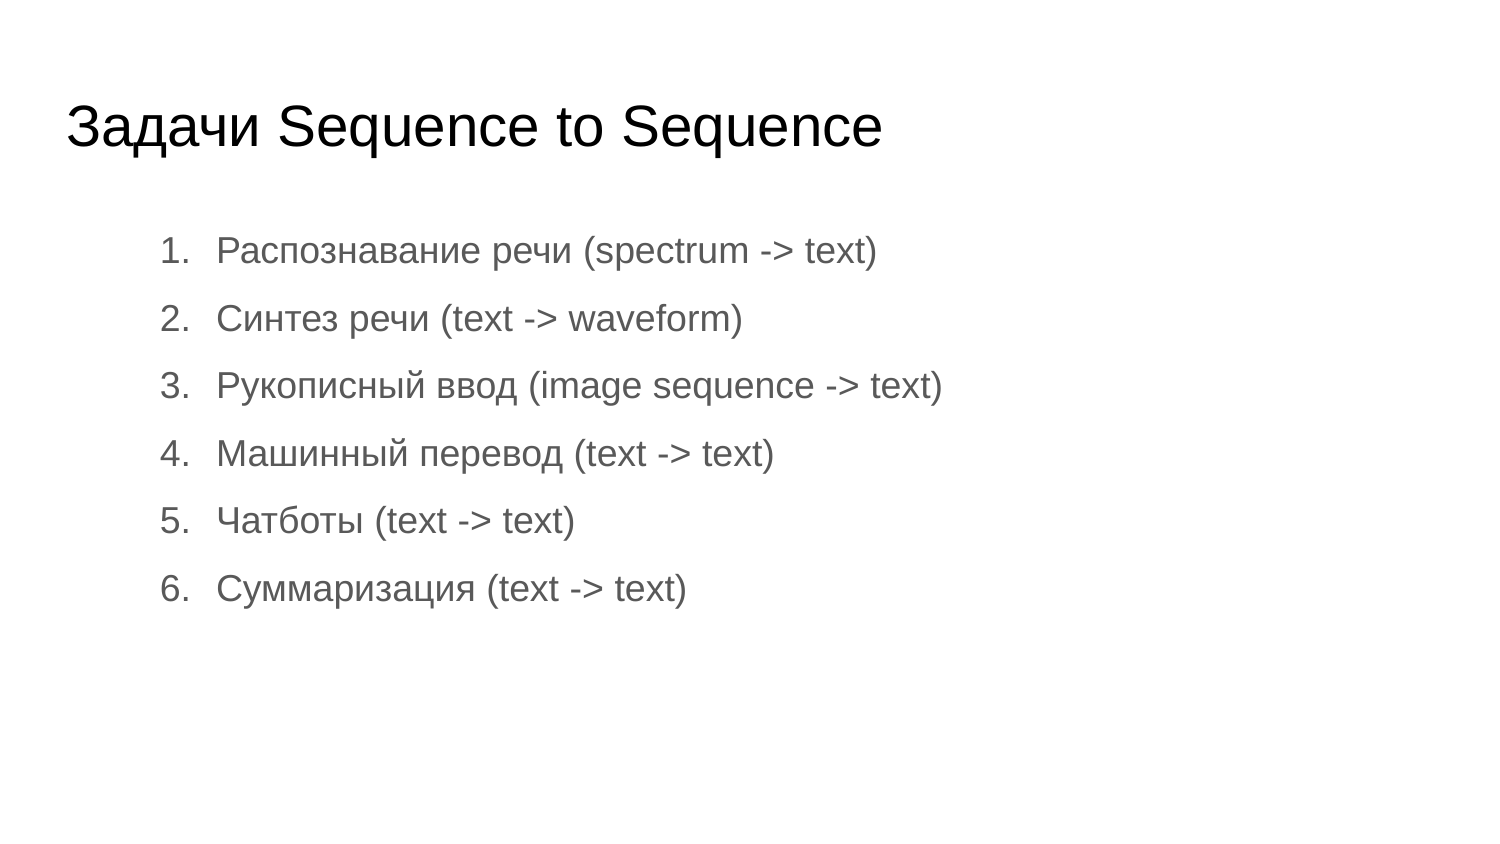

# Задачи Sequence to Sequence
Распознавание речи (spectrum -> text)
Синтез речи (text -> waveform)
Рукописный ввод (image sequence -> text)
Машинный перевод (text -> text)
Чатботы (text -> text)
Суммаризация (text -> text)